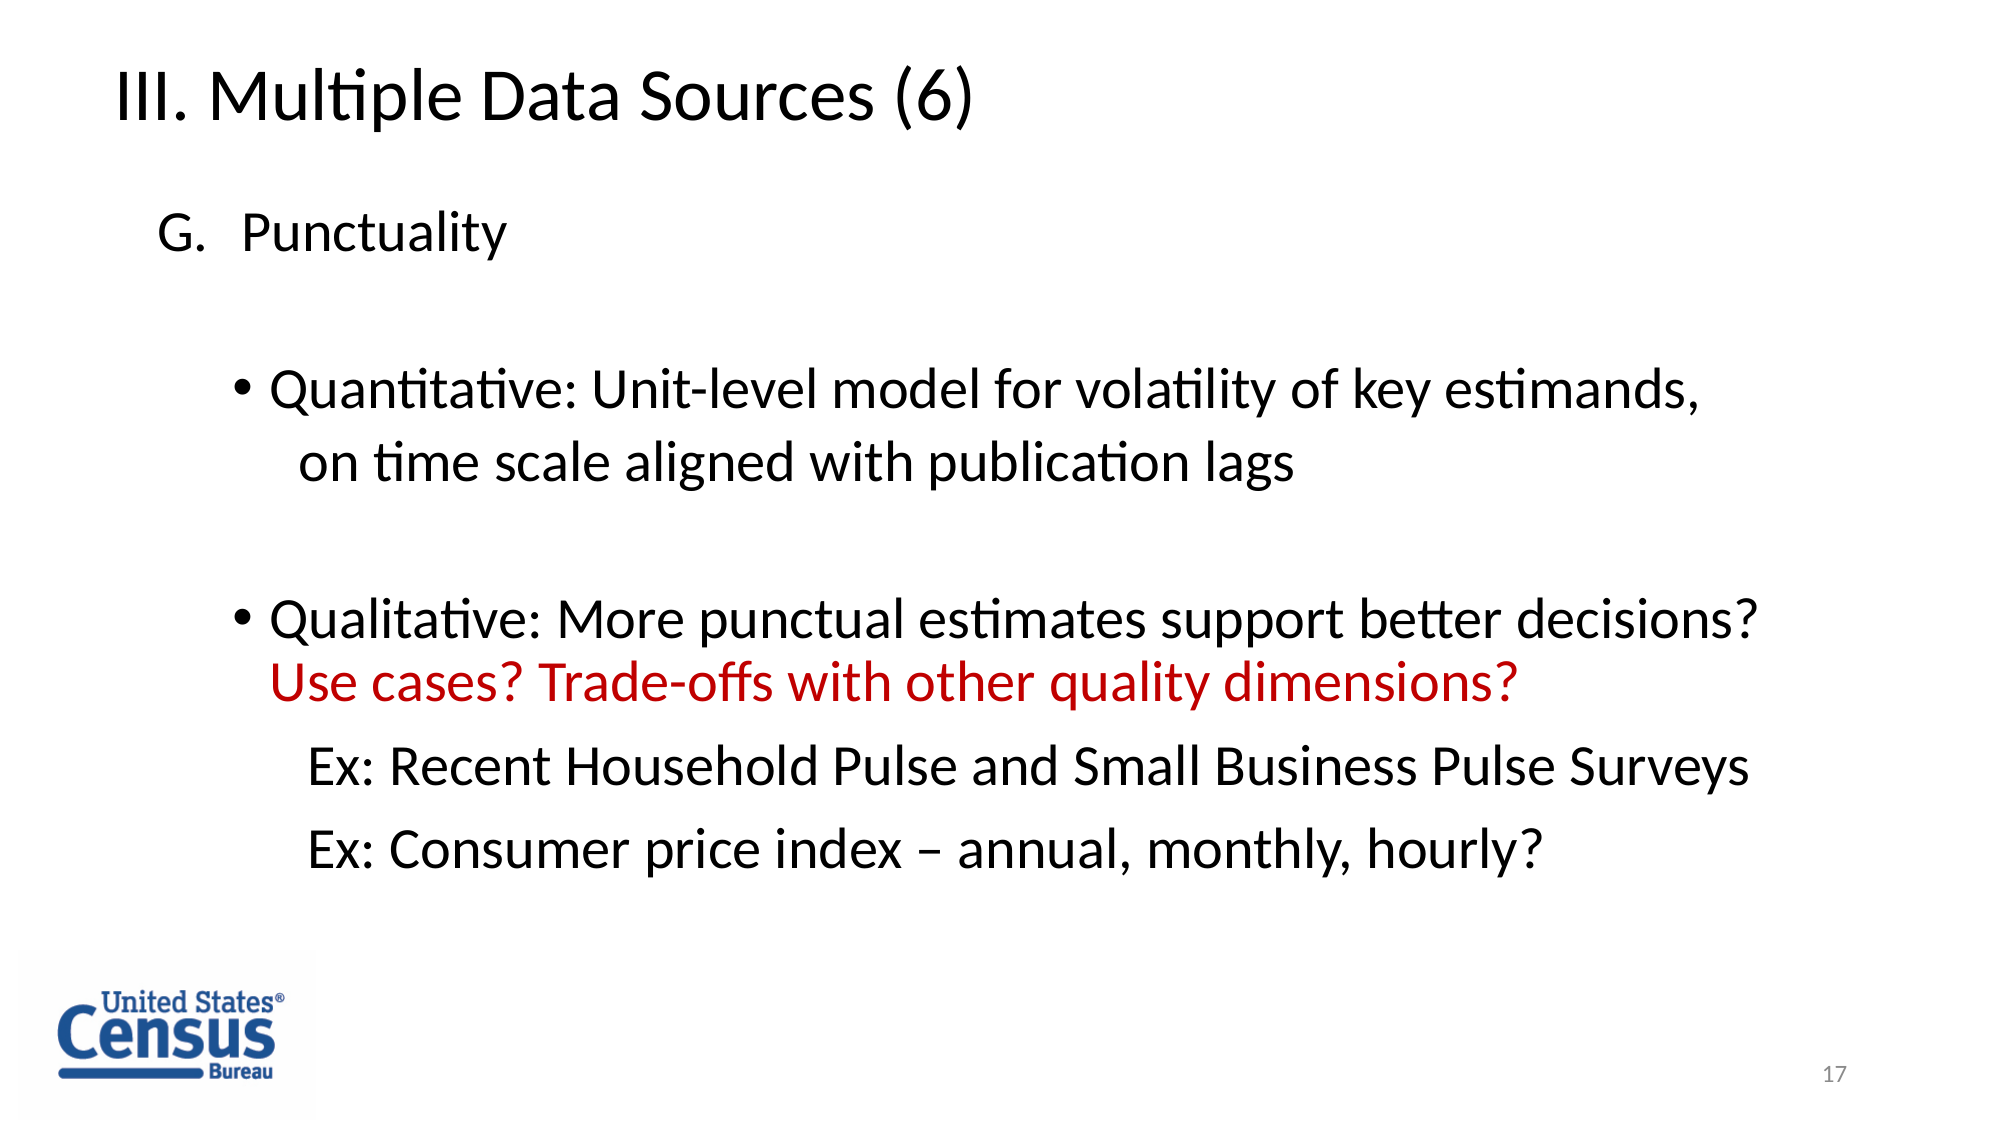

17
# III. Multiple Data Sources (6)
Punctuality

Quantitative: Unit-level model for volatility of key estimands,
     on time scale aligned with publication lags

Qualitative: More punctual estimates support better decisions?  Use cases? Trade-offs with other quality dimensions?
	Ex: Recent Household Pulse and Small Business Pulse Surveys
	Ex: Consumer price index – annual, monthly, hourly?